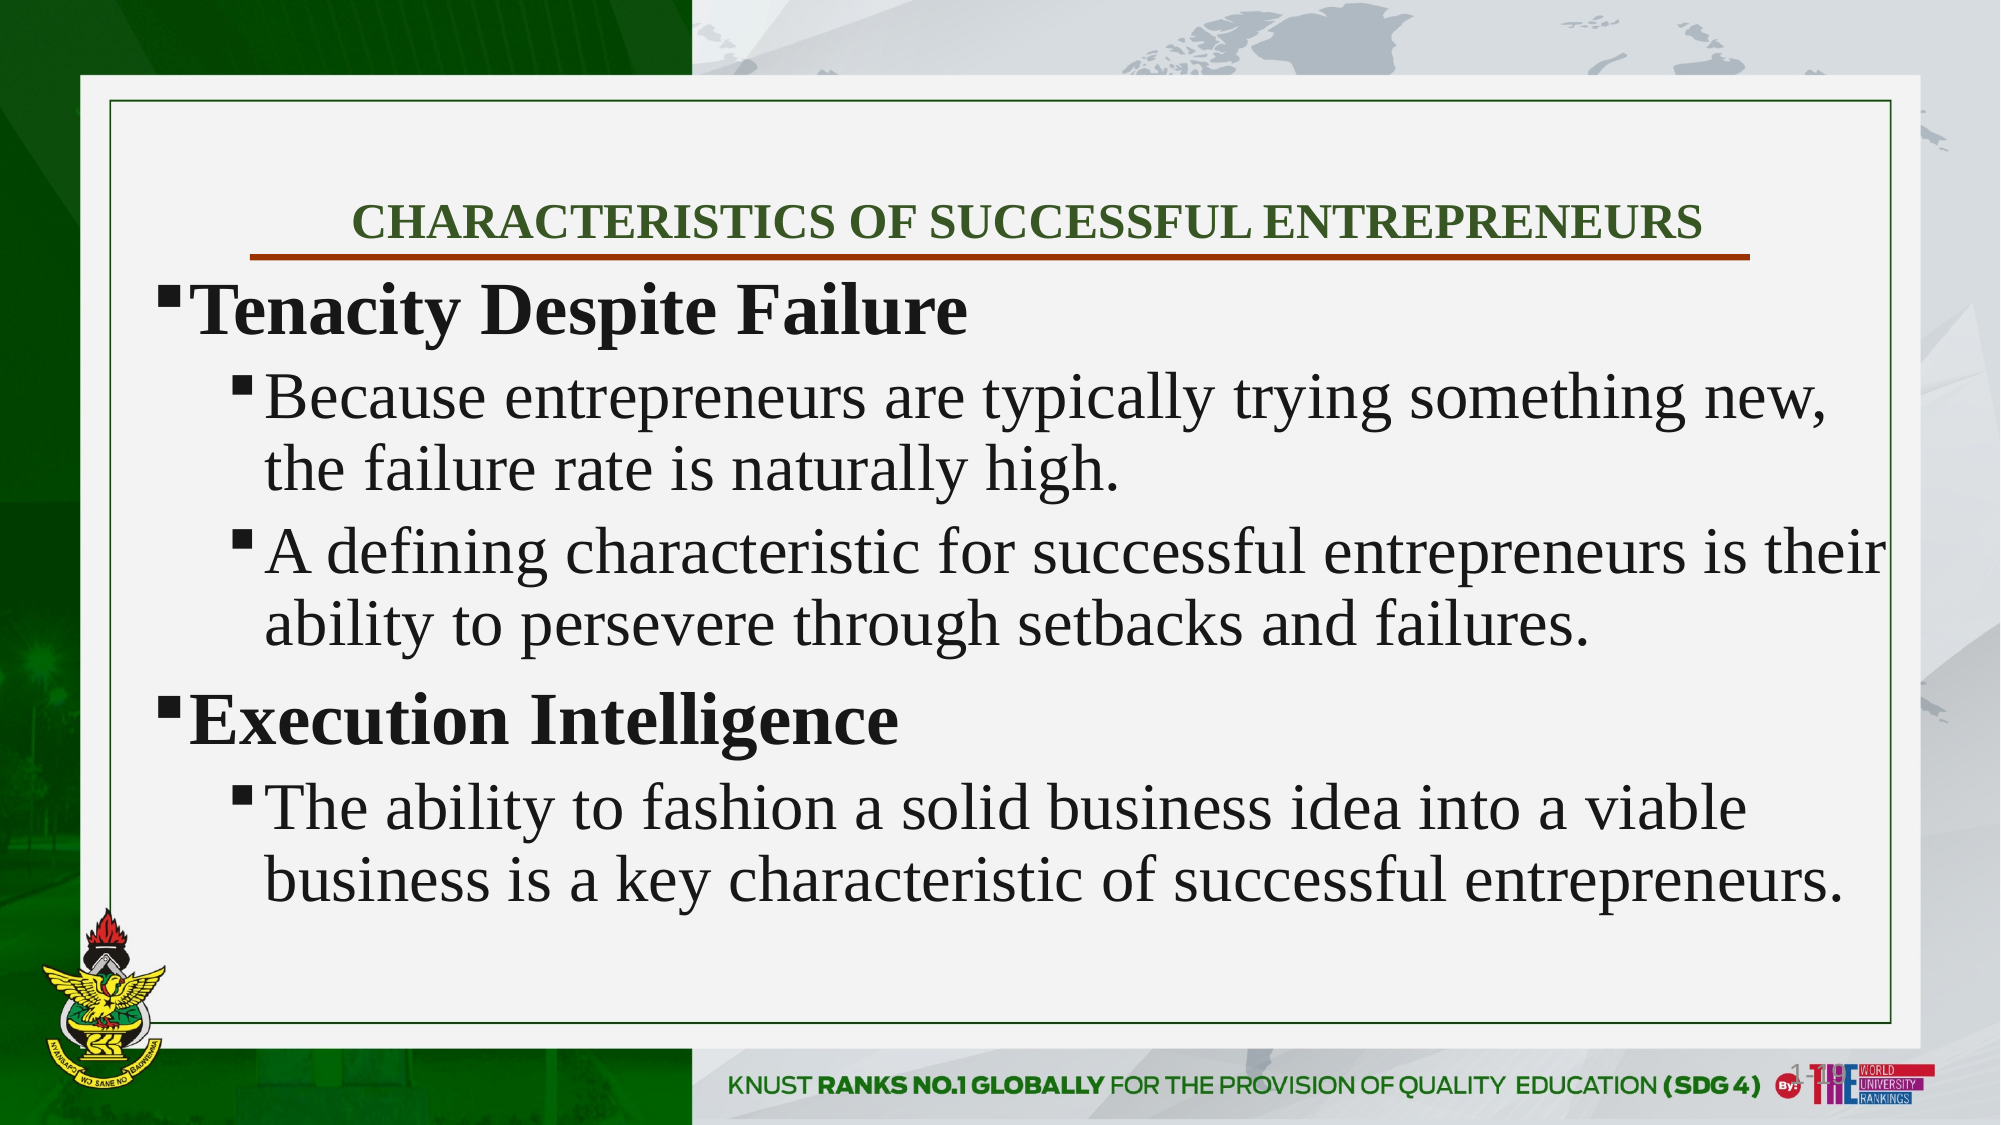

# CHARACTERISTICS OF SUCCESSFUL ENTREPRENEURS

Tenacity Despite Failure
Because entrepreneurs are typically trying something new, the failure rate is naturally high.
A defining characteristic for successful entrepreneurs is their ability to persevere through setbacks and failures.
Execution Intelligence
The ability to fashion a solid business idea into a viable business is a key characteristic of successful entrepreneurs.

1-19